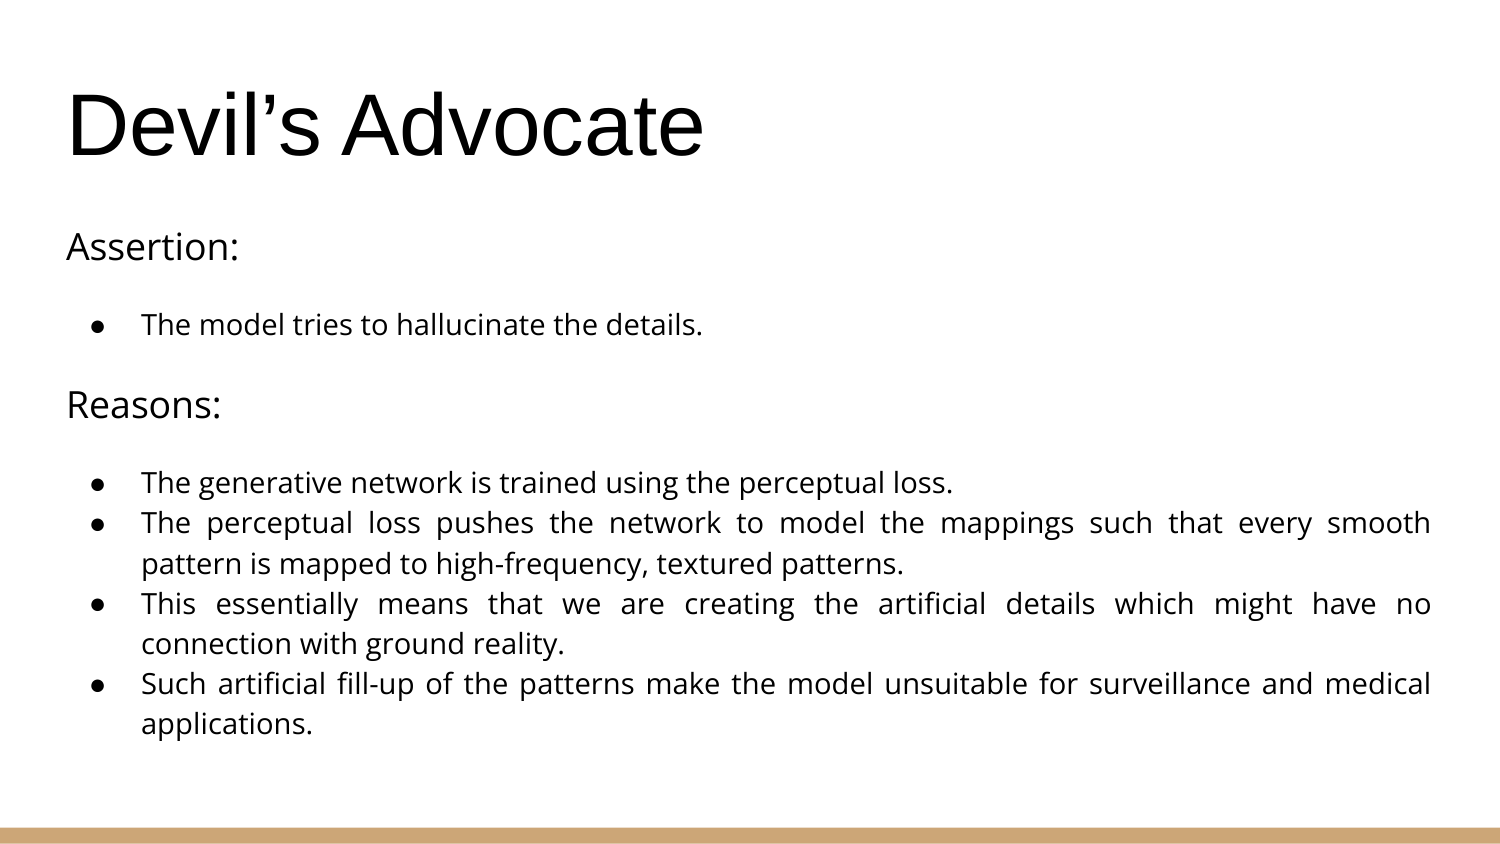

# Devil’s Advocate
Assertion:
The model tries to hallucinate the details.
Reasons:
The generative network is trained using the perceptual loss.
The perceptual loss pushes the network to model the mappings such that every smooth pattern is mapped to high-frequency, textured patterns.
This essentially means that we are creating the artificial details which might have no connection with ground reality.
Such artificial fill-up of the patterns make the model unsuitable for surveillance and medical applications.